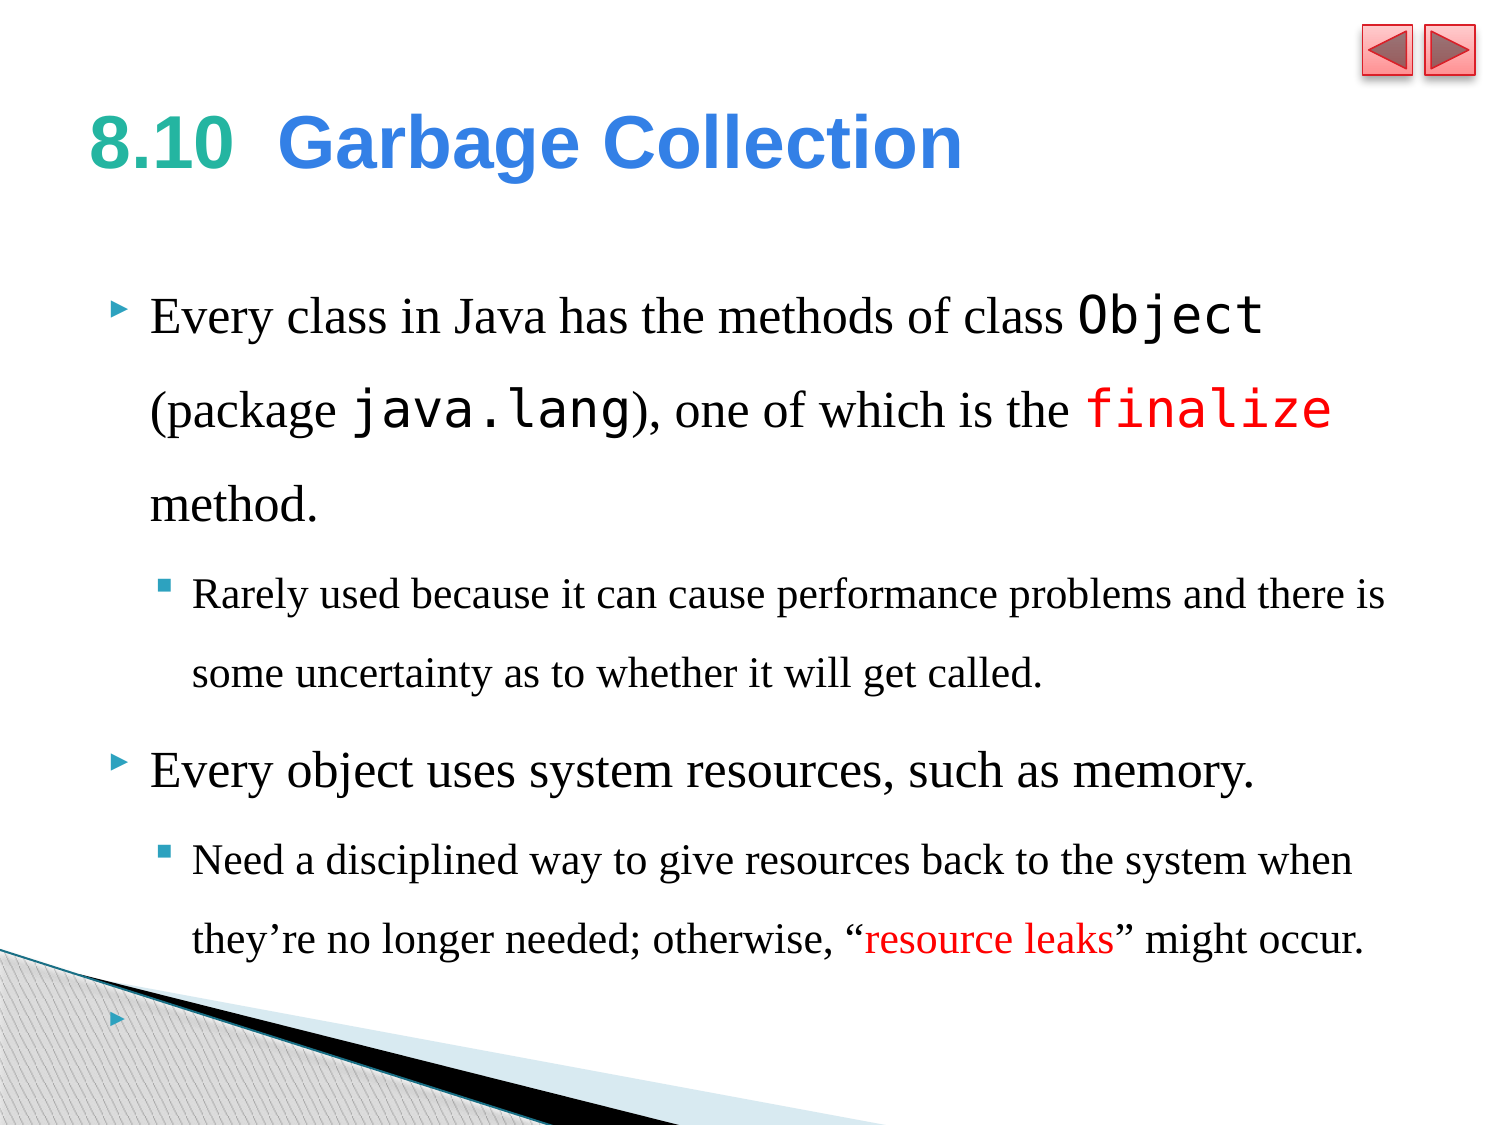

# 8.10  Garbage Collection
Every class in Java has the methods of class Object (package java.lang), one of which is the finalize method.
Rarely used because it can cause performance problems and there is some uncertainty as to whether it will get called.
Every object uses system resources, such as memory.
Need a disciplined way to give resources back to the system when they’re no longer needed; otherwise, “resource leaks” might occur.